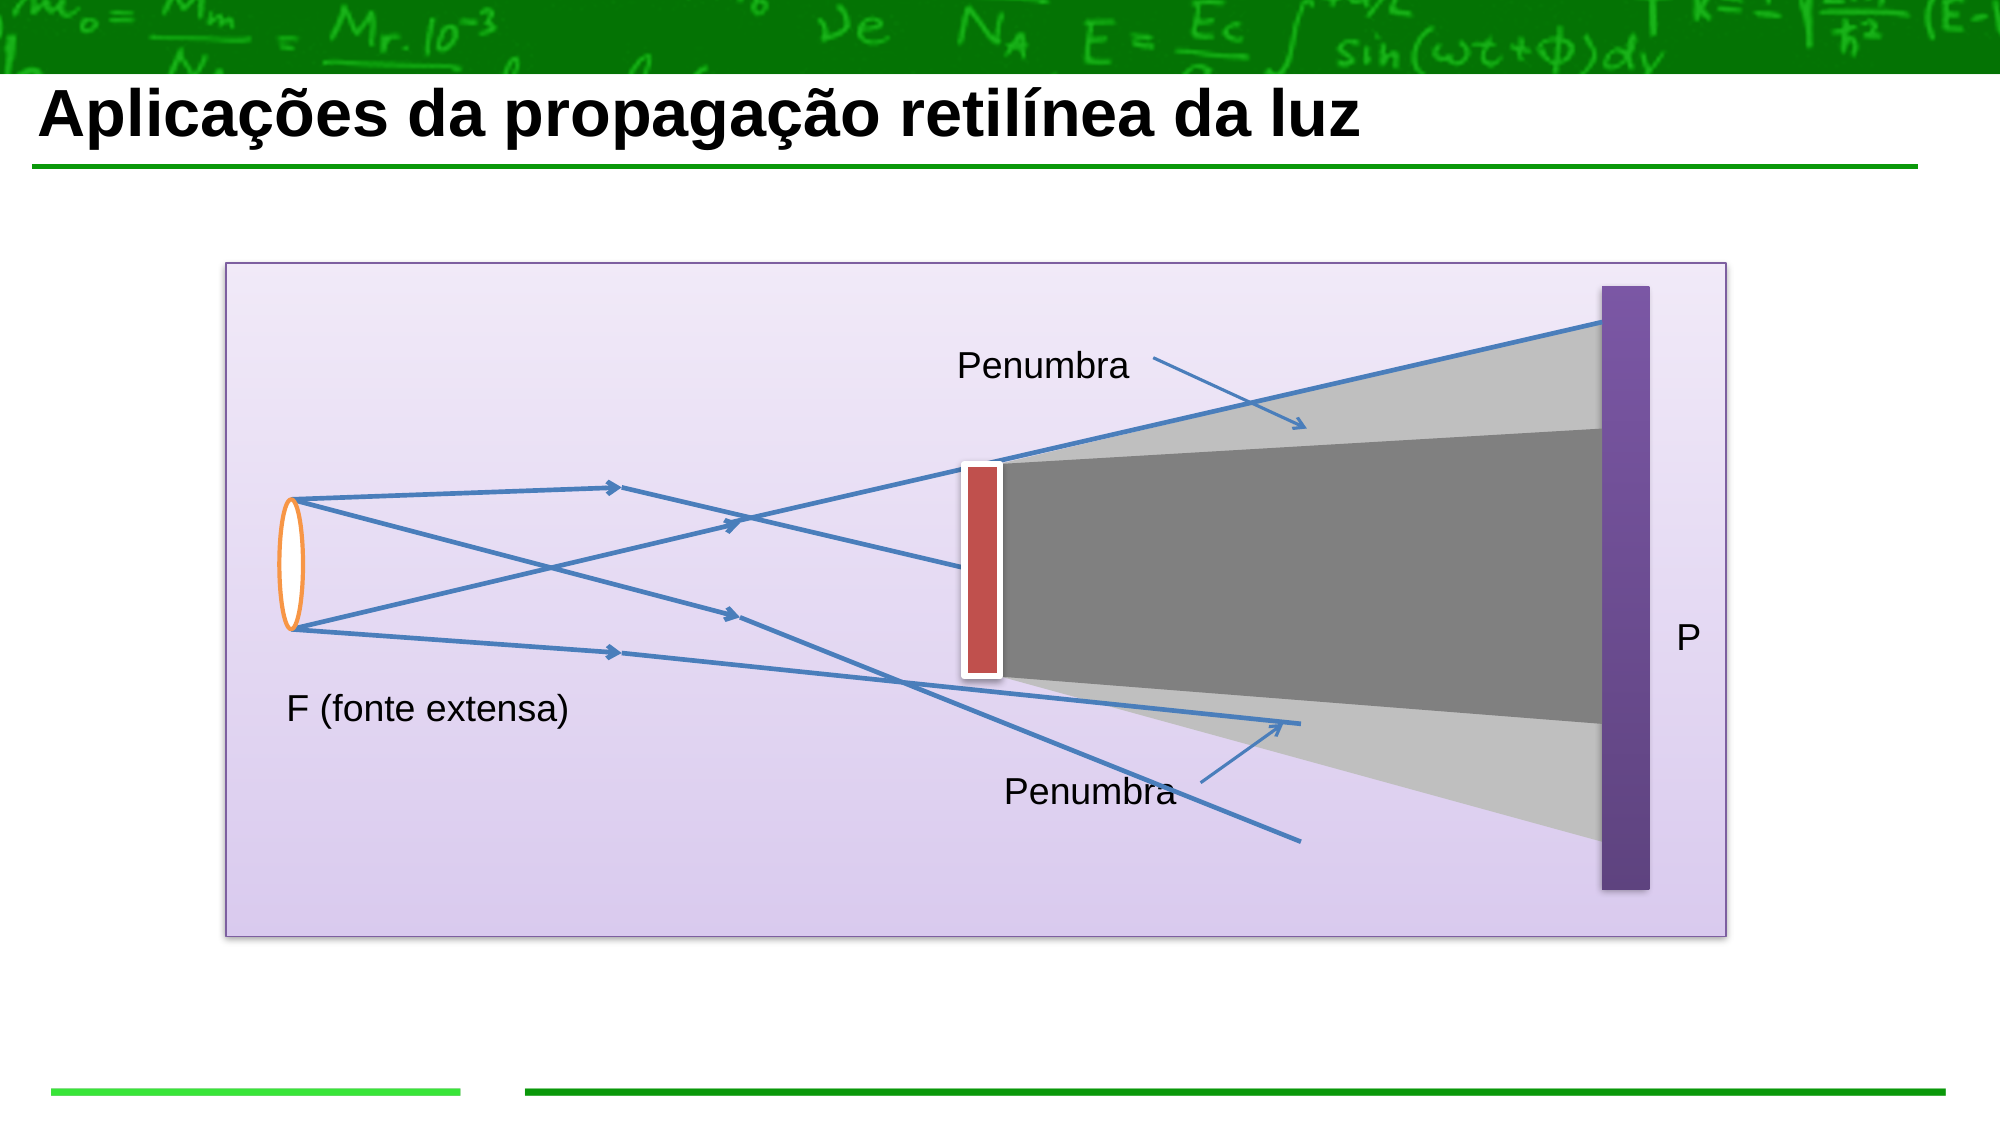

Aplicações da propagação retilínea da luz

Penumbra

P
F (fonte extensa)
Penumbra